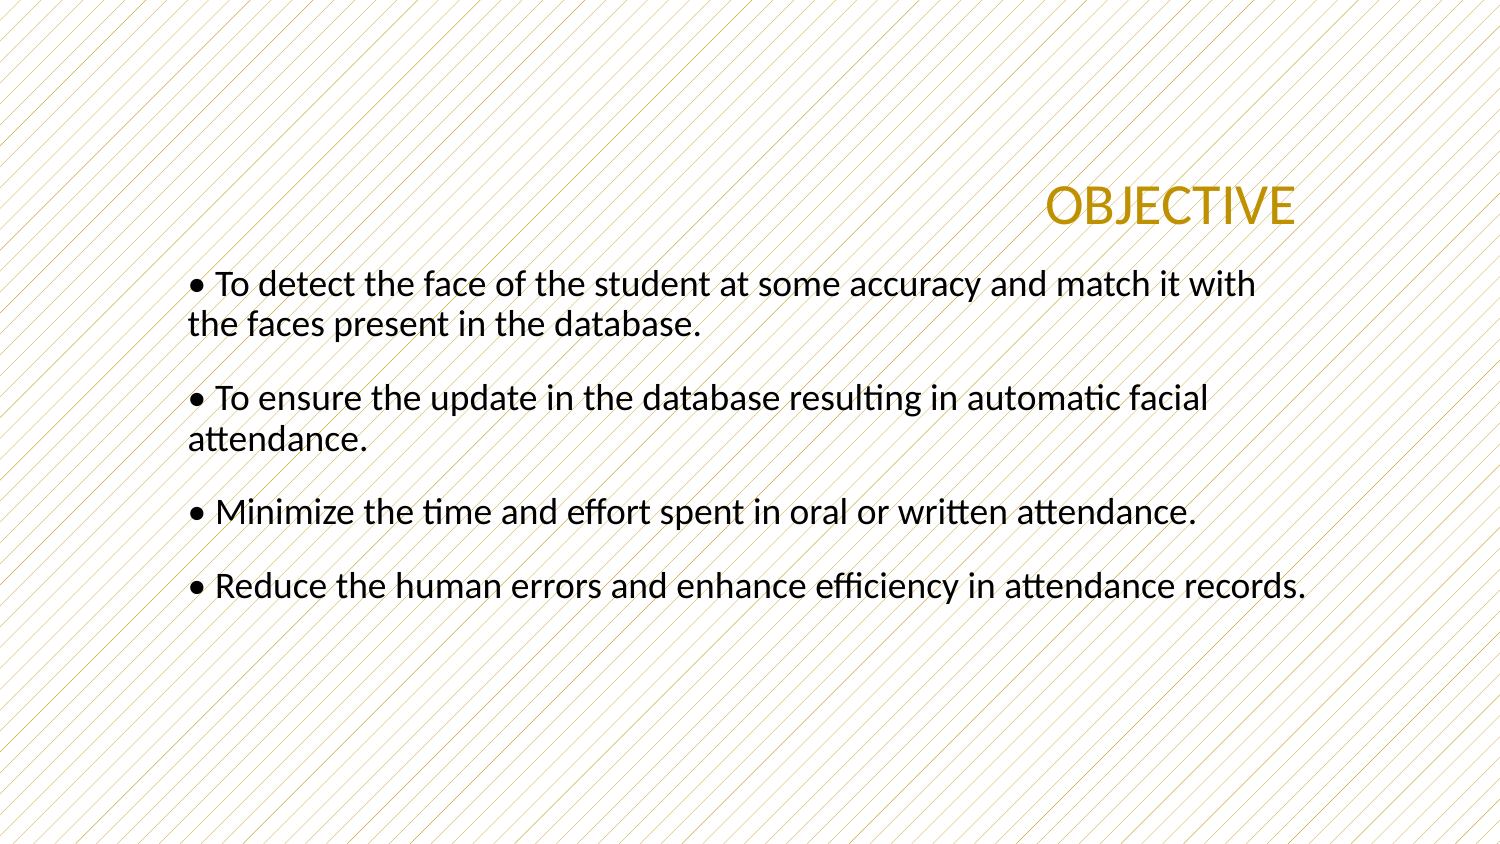

# OBJECTIVE
• To detect the face of the student at some accuracy and match it with the faces present in the database.
• To ensure the update in the database resulting in automatic facial attendance.
• Minimize the time and effort spent in oral or written attendance.
• Reduce the human errors and enhance efficiency in attendance records.